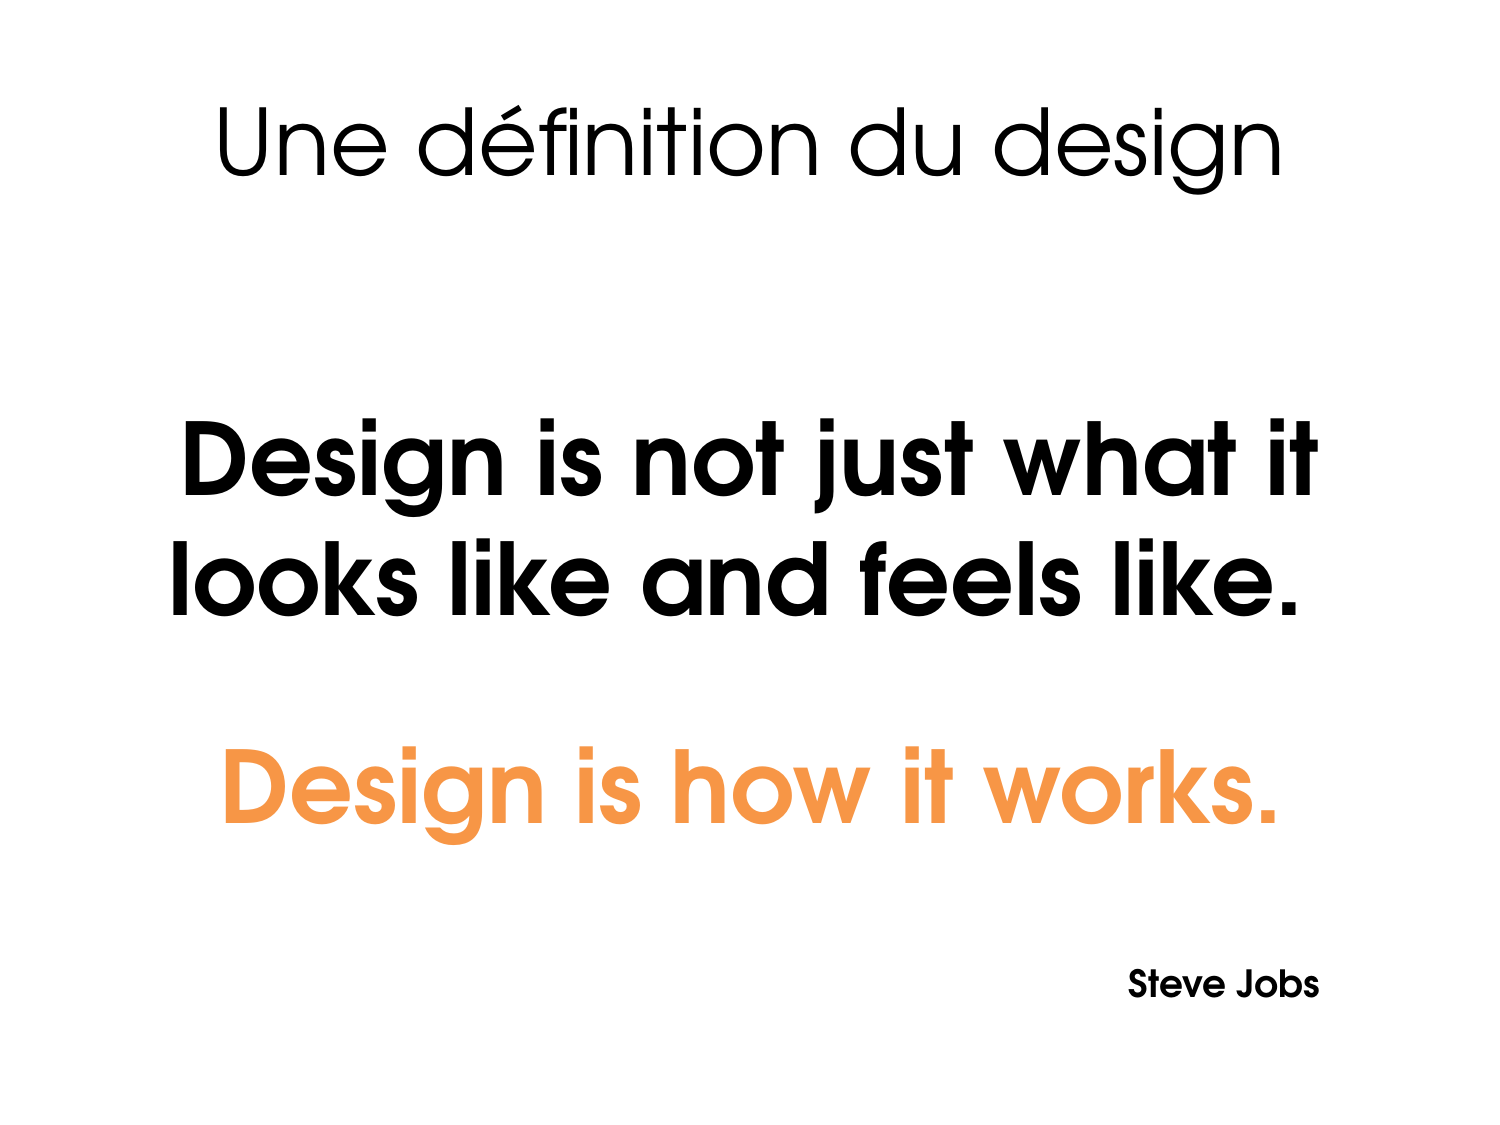

# Une définition du design
Design is not just what it looks like and feels like.
Design is how it works.
Steve Jobs